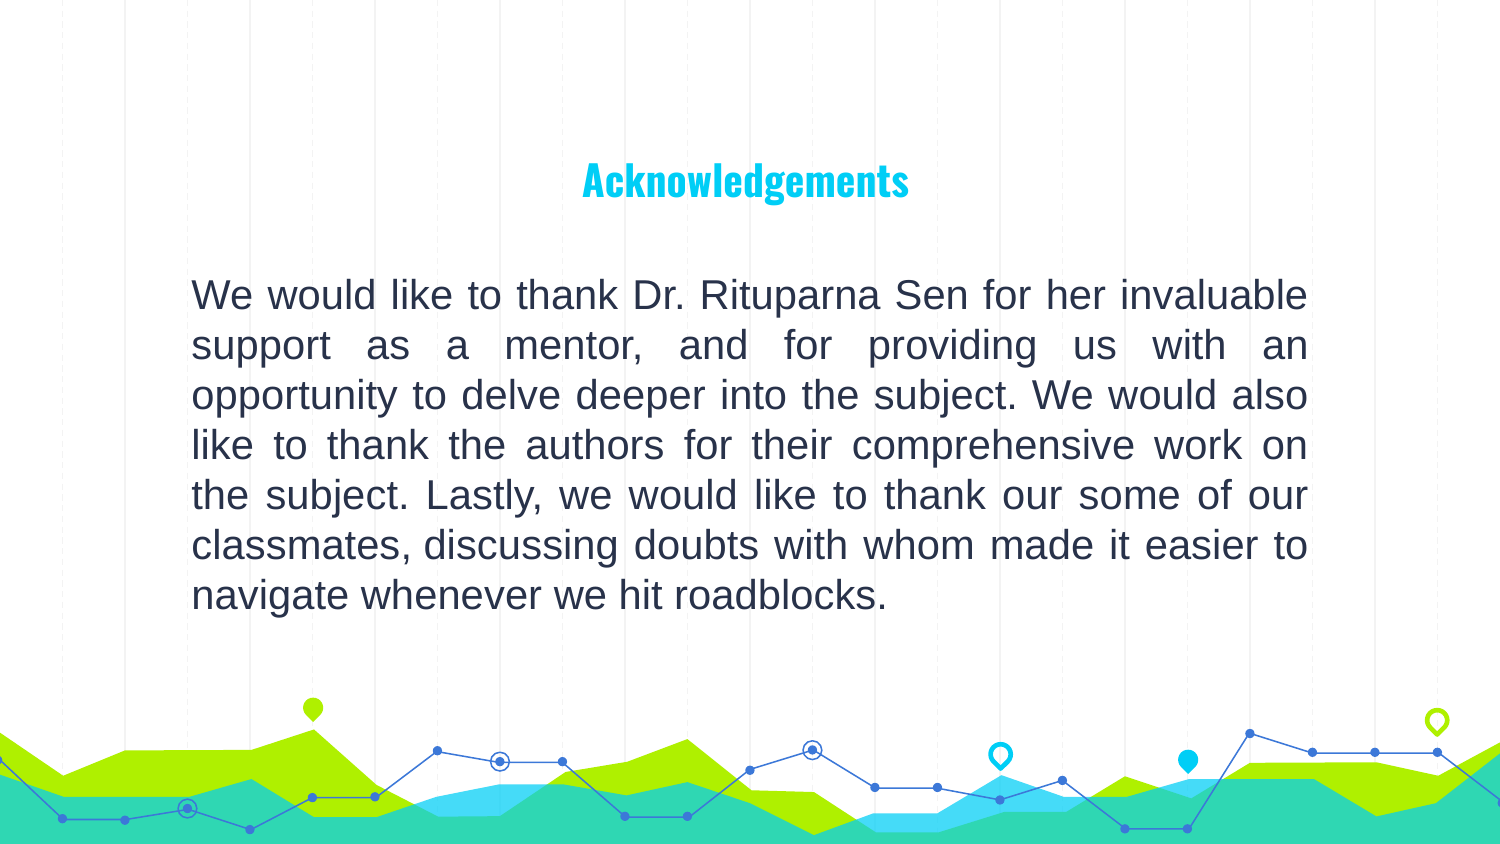

# Acknowledgements
We would like to thank Dr. Rituparna Sen for her invaluable support as a mentor, and for providing us with an opportunity to delve deeper into the subject. We would also like to thank the authors for their comprehensive work on the subject. Lastly, we would like to thank our some of our classmates, discussing doubts with whom made it easier to navigate whenever we hit roadblocks.